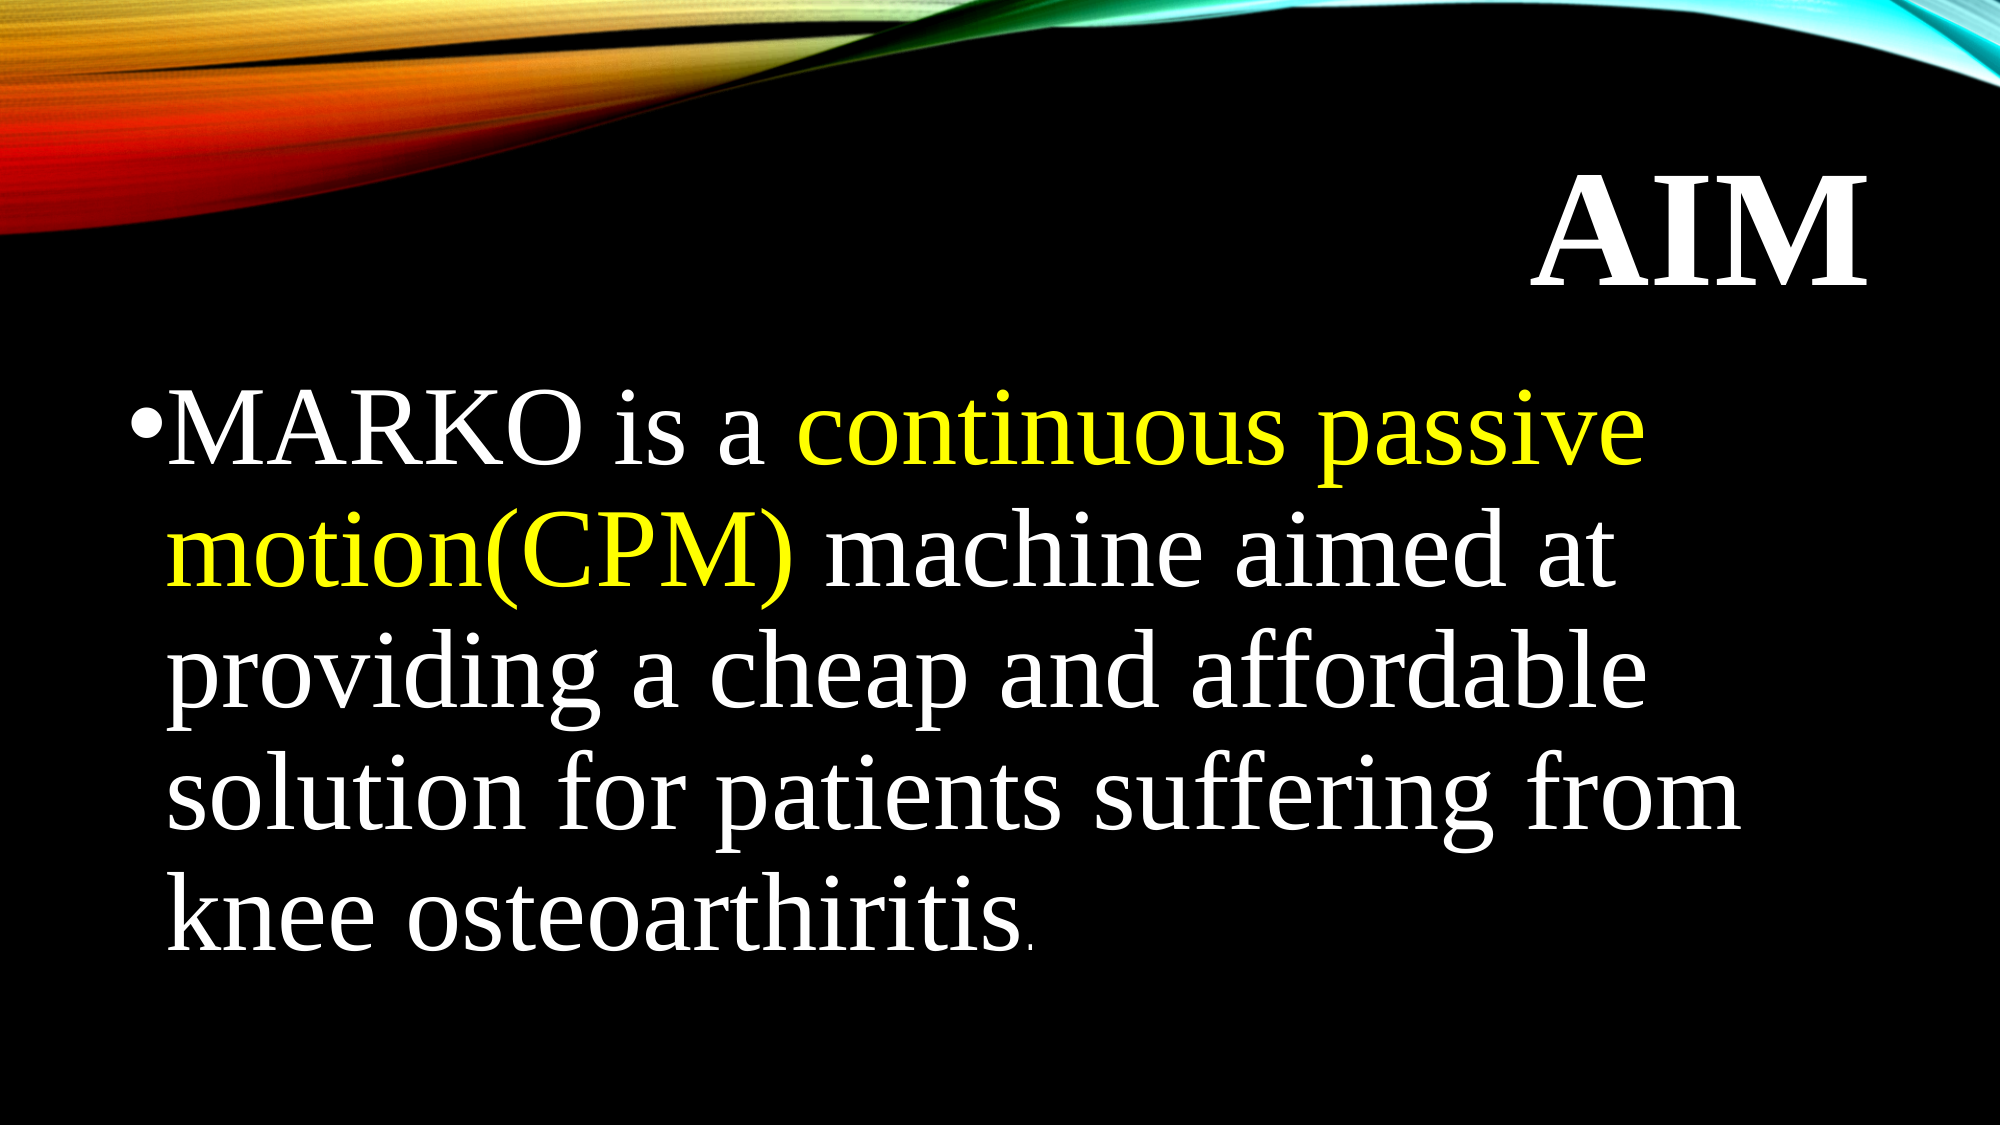

# aim
MARKO is a continuous passive motion(CPM) machine aimed at providing a cheap and affordable solution for patients suffering from knee osteoarthiritis.